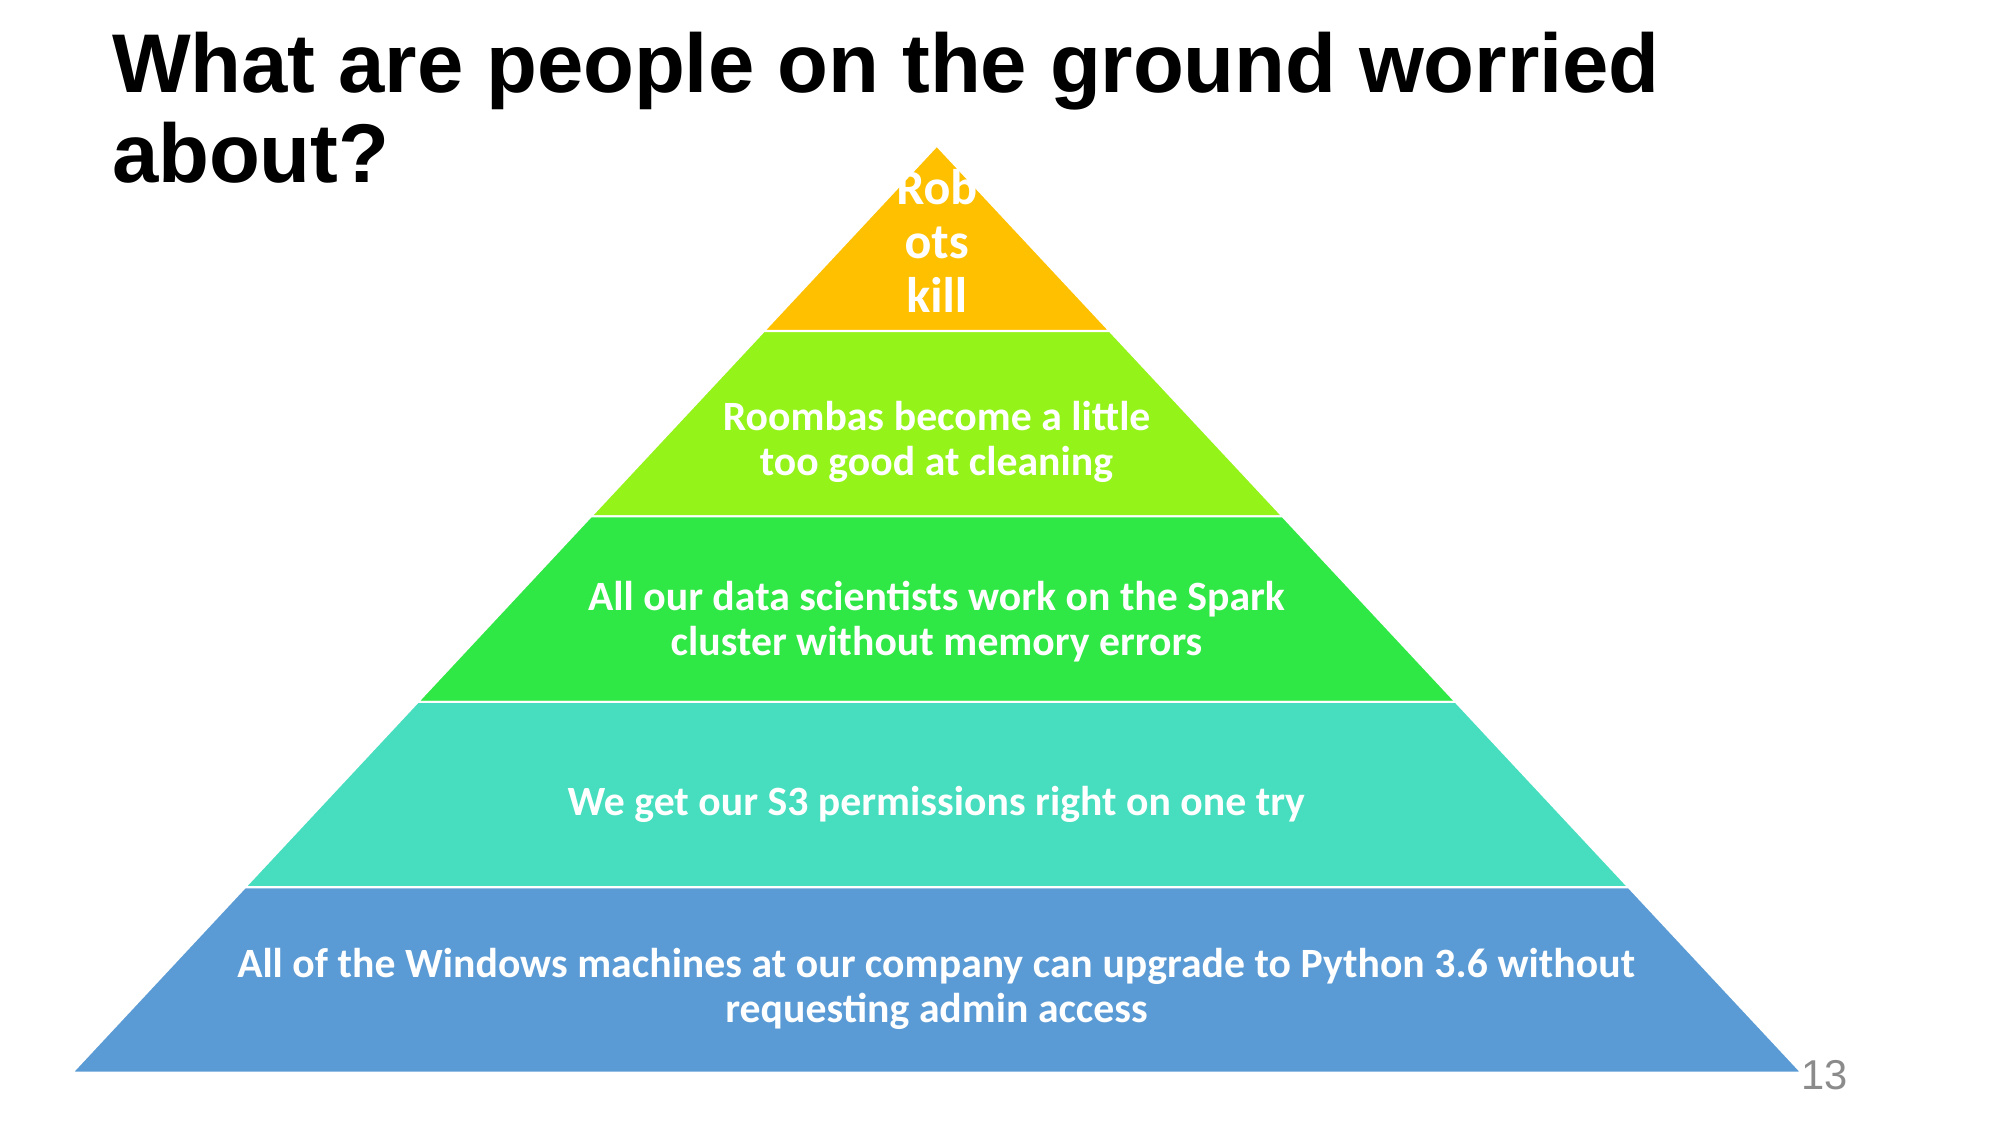

# What are people on the ground worried about?
Robots kill us
Roombas become a little too good at cleaning
All our data scientists work on the Spark cluster without memory errors
We get our S3 permissions right on one try
All of the Windows machines at our company can upgrade to Python 3.6 without requesting admin access
13